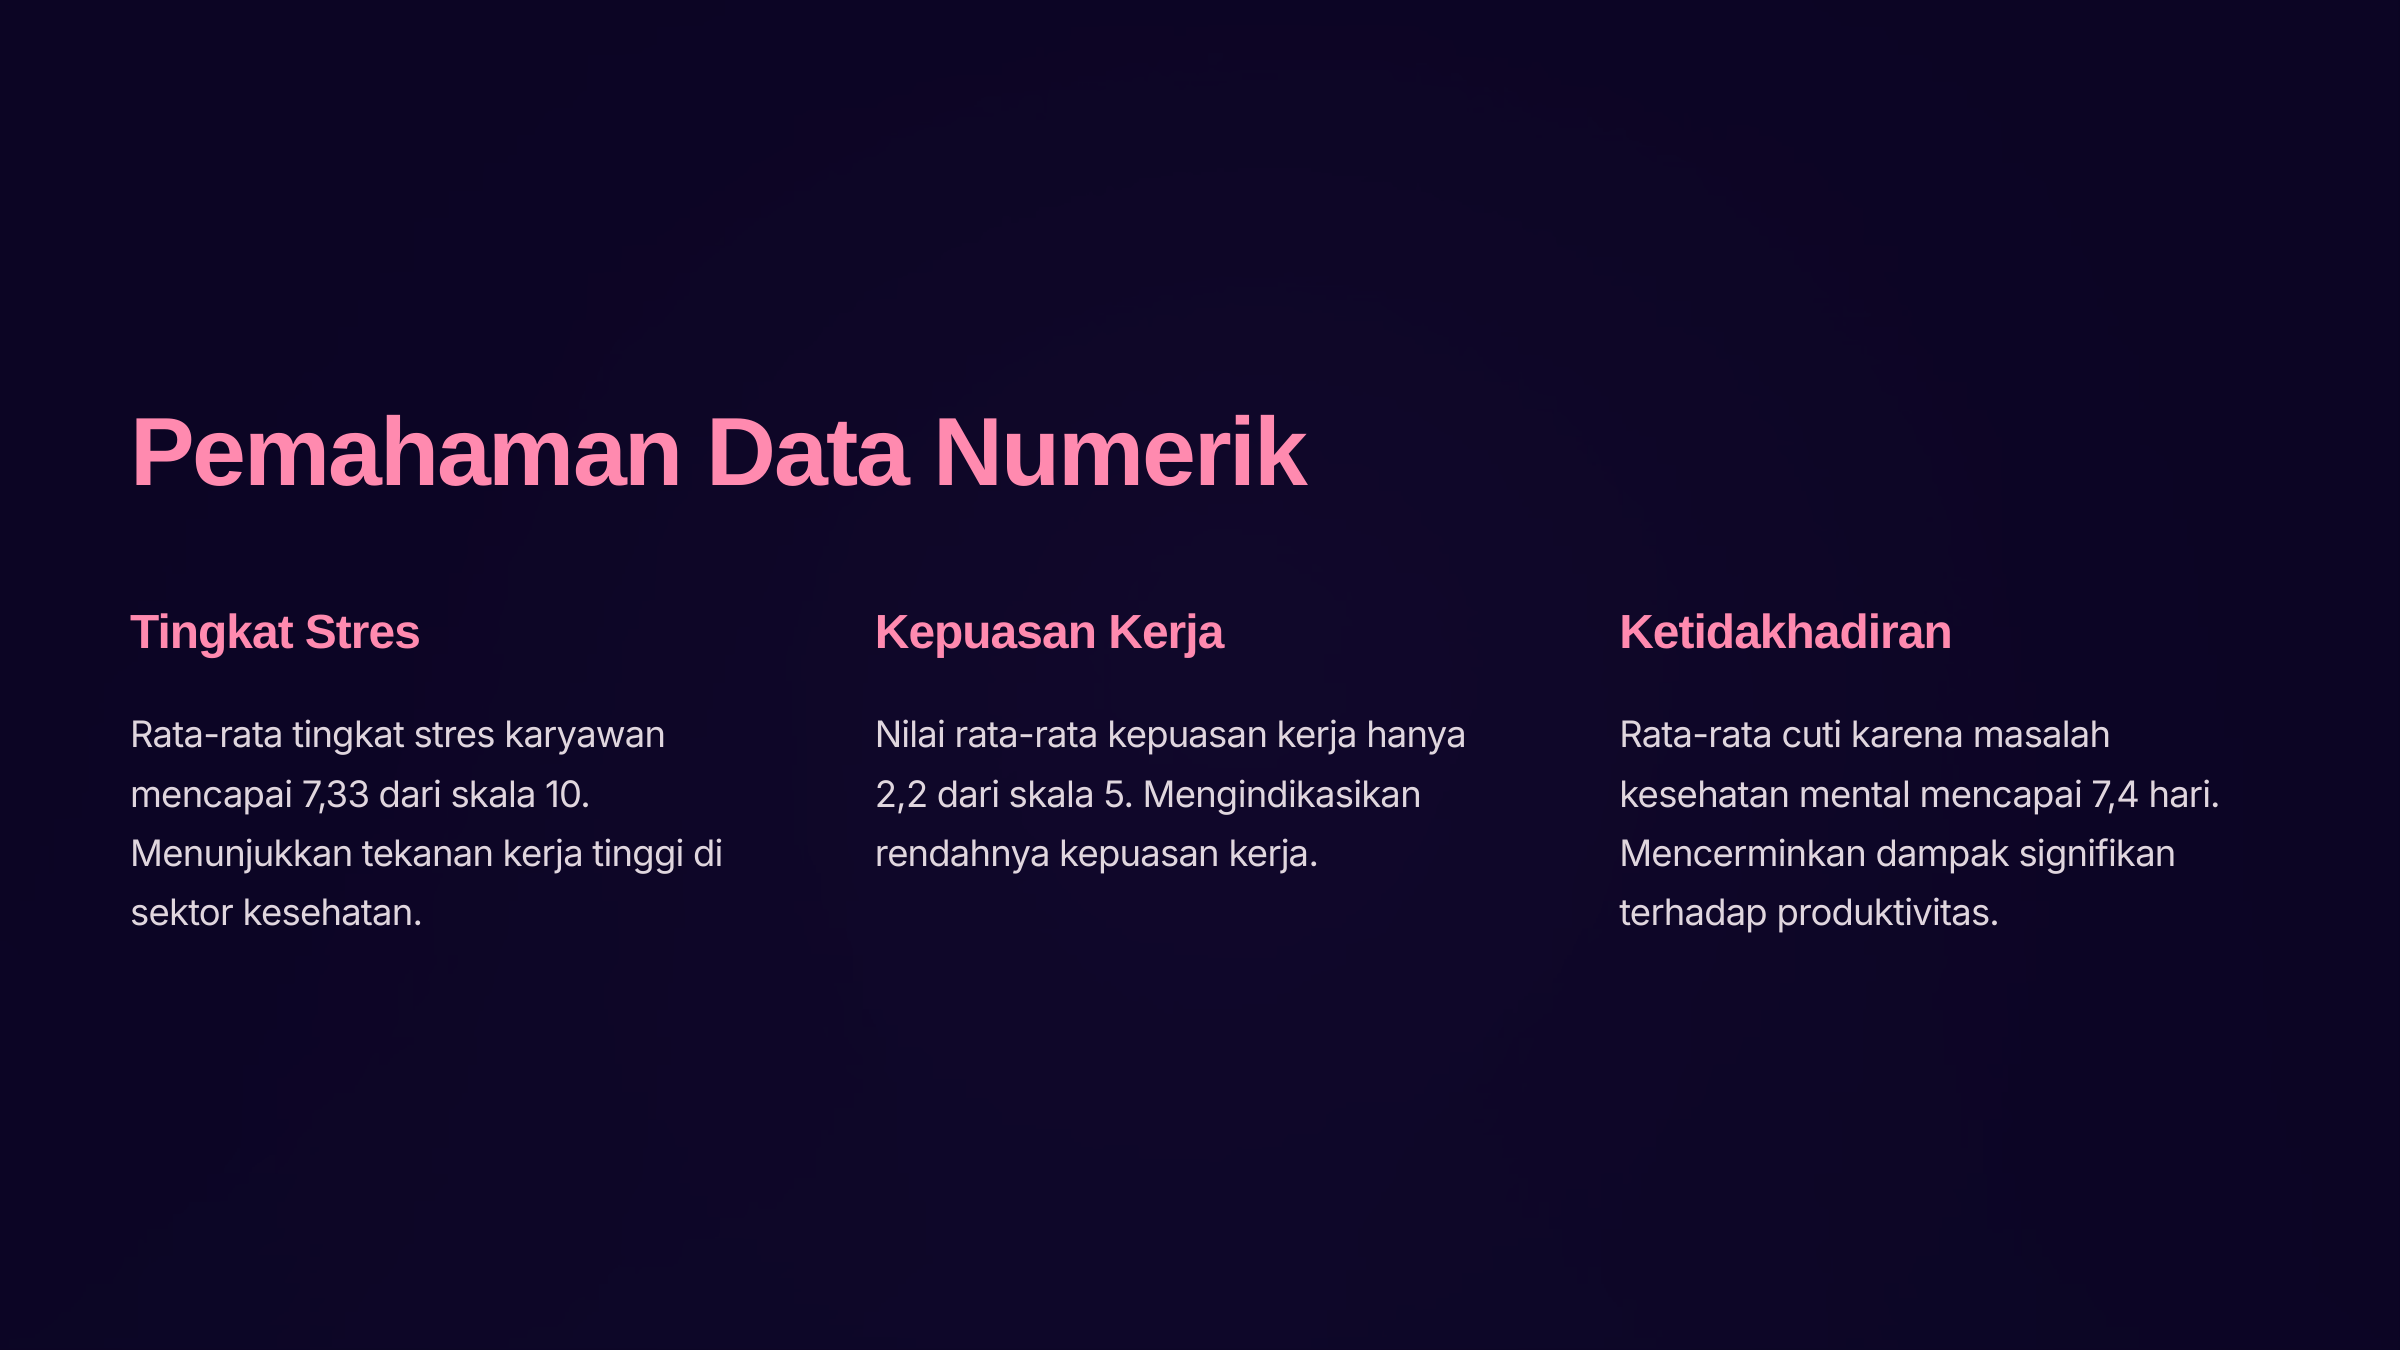

Pemahaman Data Numerik
Tingkat Stres
Kepuasan Kerja
Ketidakhadiran
Rata-rata tingkat stres karyawan mencapai 7,33 dari skala 10. Menunjukkan tekanan kerja tinggi di sektor kesehatan.
Nilai rata-rata kepuasan kerja hanya 2,2 dari skala 5. Mengindikasikan rendahnya kepuasan kerja.
Rata-rata cuti karena masalah kesehatan mental mencapai 7,4 hari. Mencerminkan dampak signifikan terhadap produktivitas.